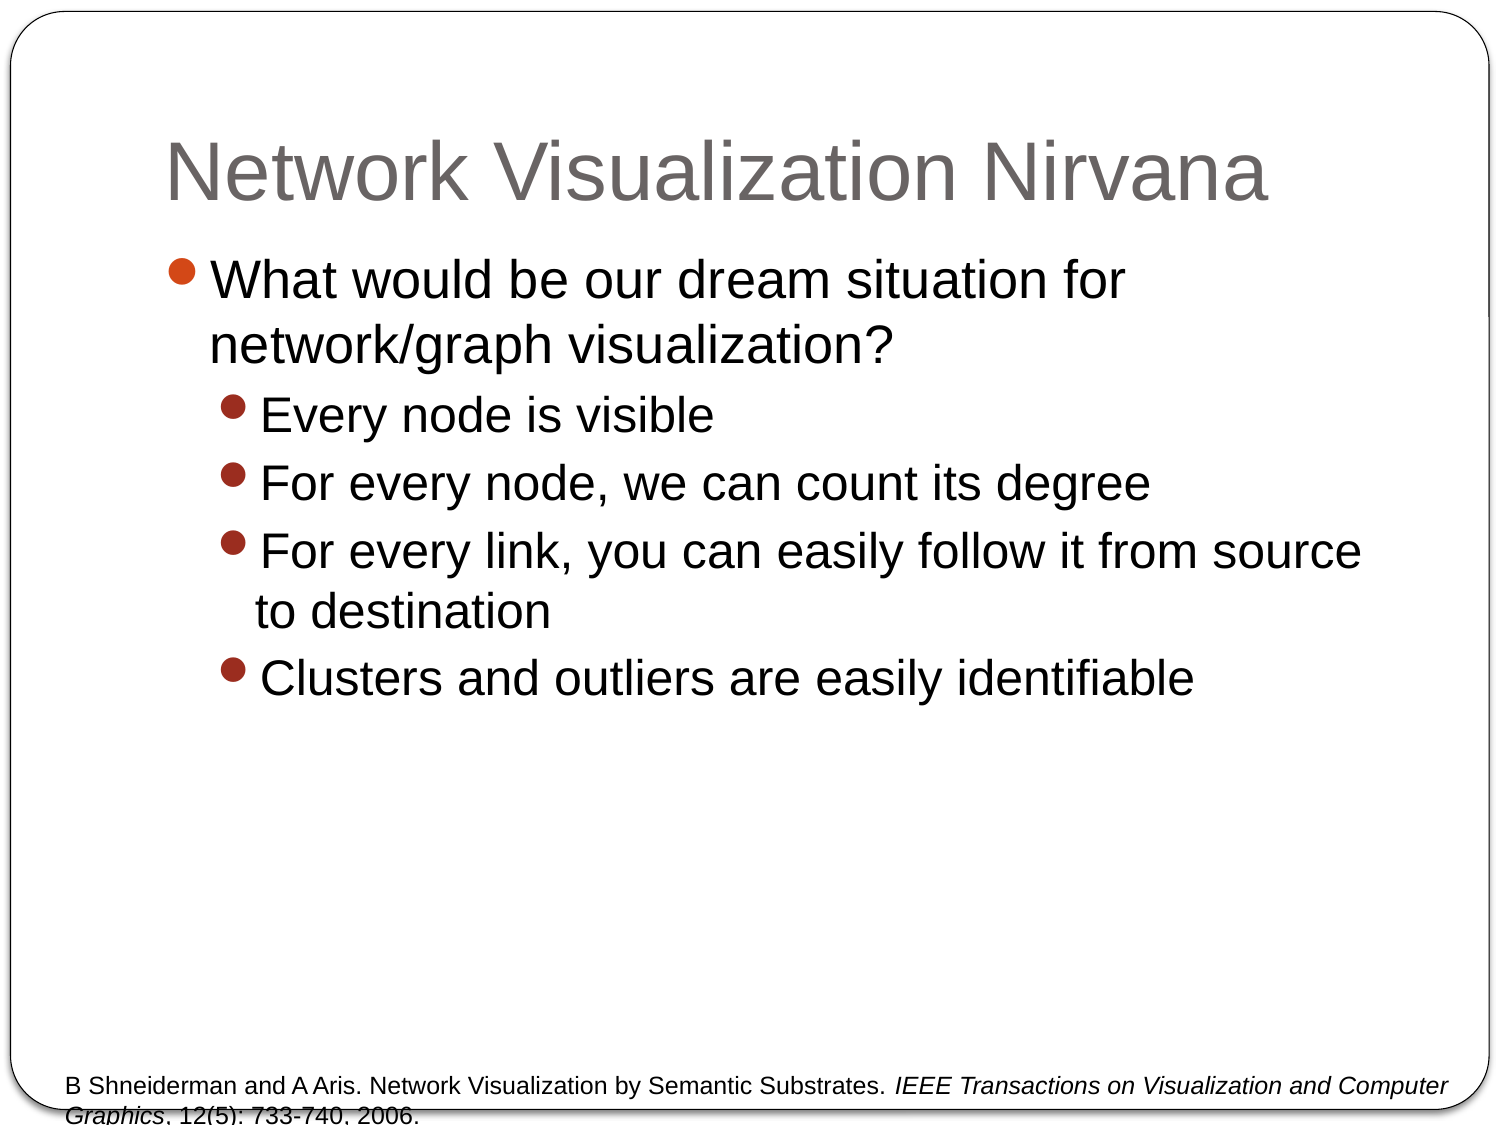

# Network Visualization Nirvana
What would be our dream situation for network/graph visualization?
Every node is visible
For every node, we can count its degree
For every link, you can easily follow it from source to destination
Clusters and outliers are easily identifiable
B Shneiderman and A Aris. Network Visualization by Semantic Substrates. IEEE Transactions on Visualization and Computer Graphics, 12(5): 733-740, 2006.